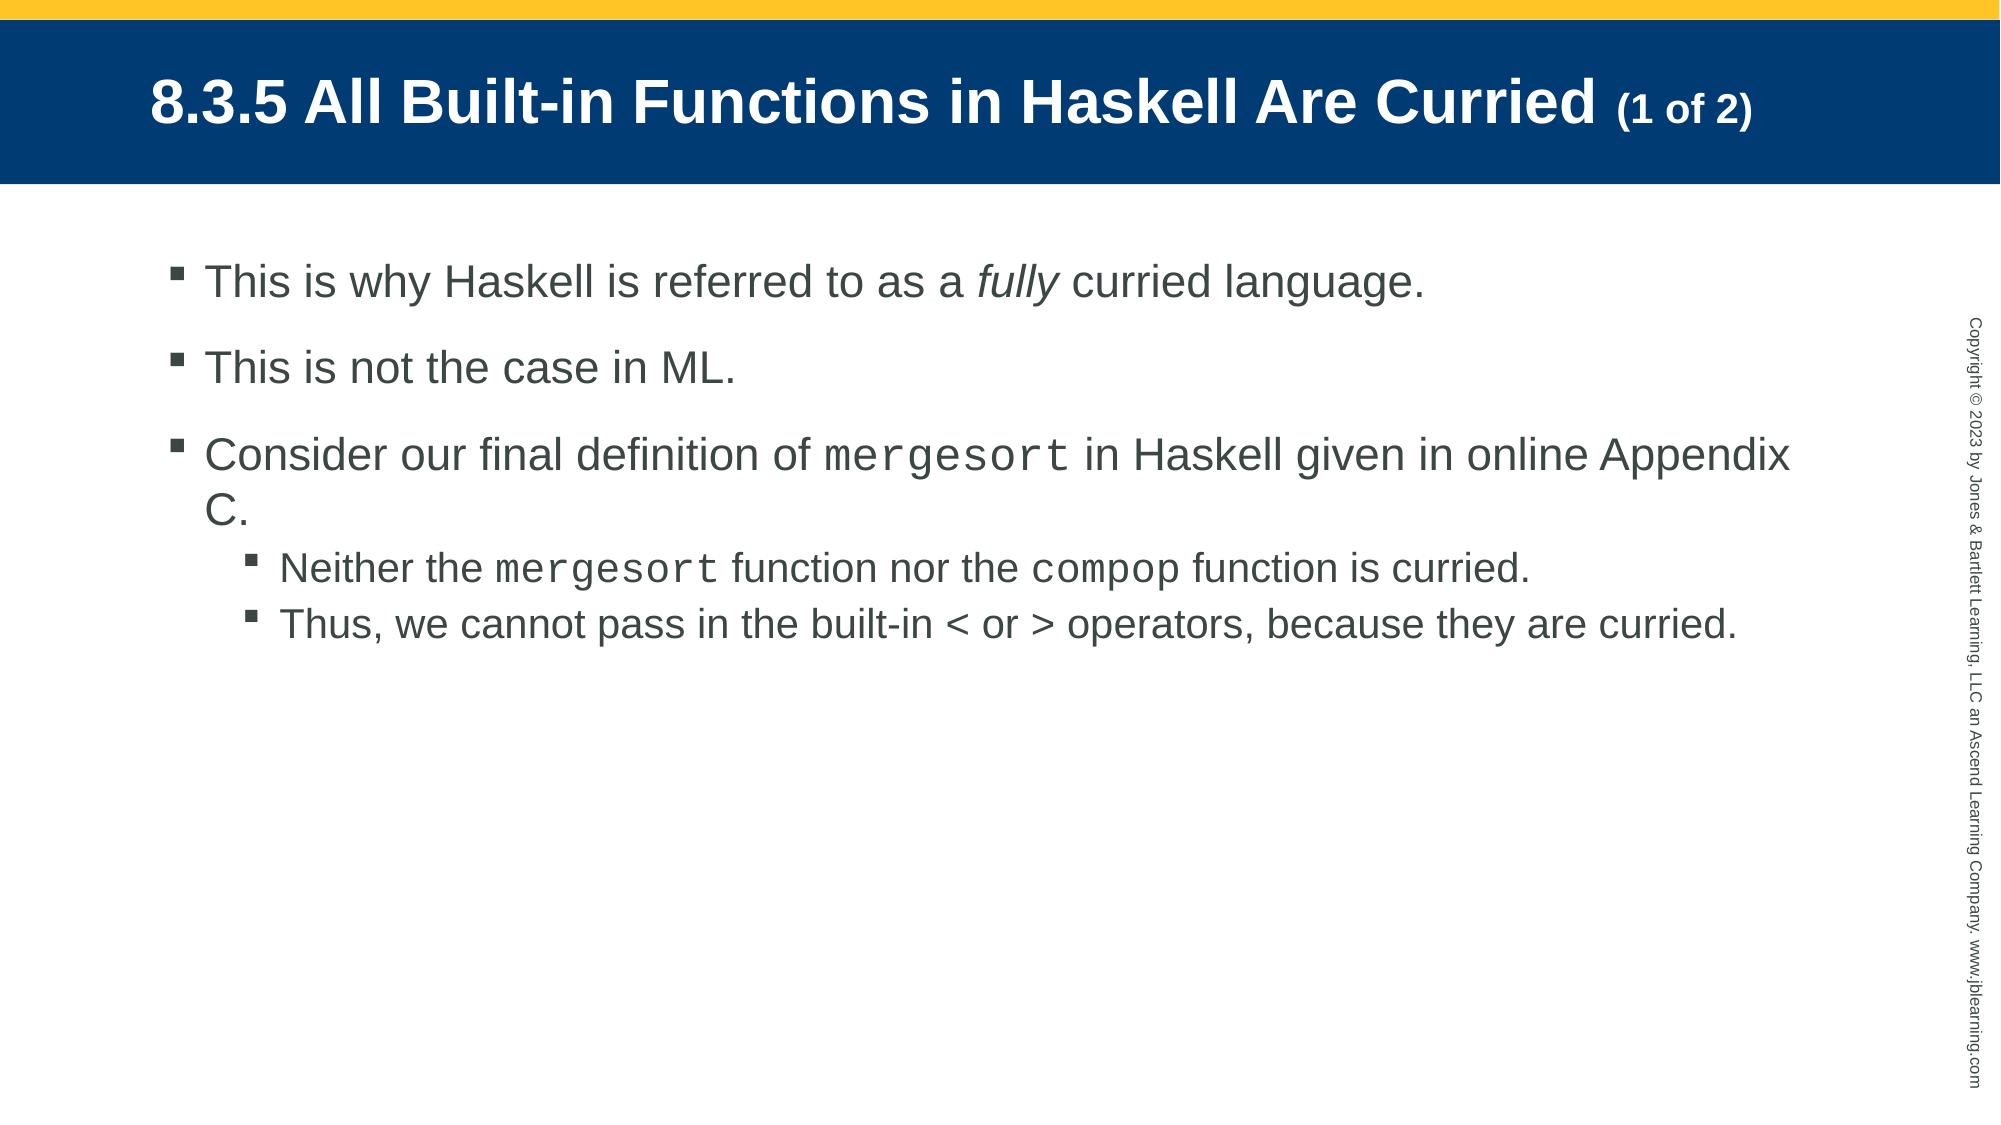

# 8.3.5 All Built-in Functions in Haskell Are Curried (1 of 2)
This is why Haskell is referred to as a fully curried language.
This is not the case in ML.
Consider our final definition of mergesort in Haskell given in online Appendix C.
Neither the mergesort function nor the compop function is curried.
Thus, we cannot pass in the built-in < or > operators, because they are curried.